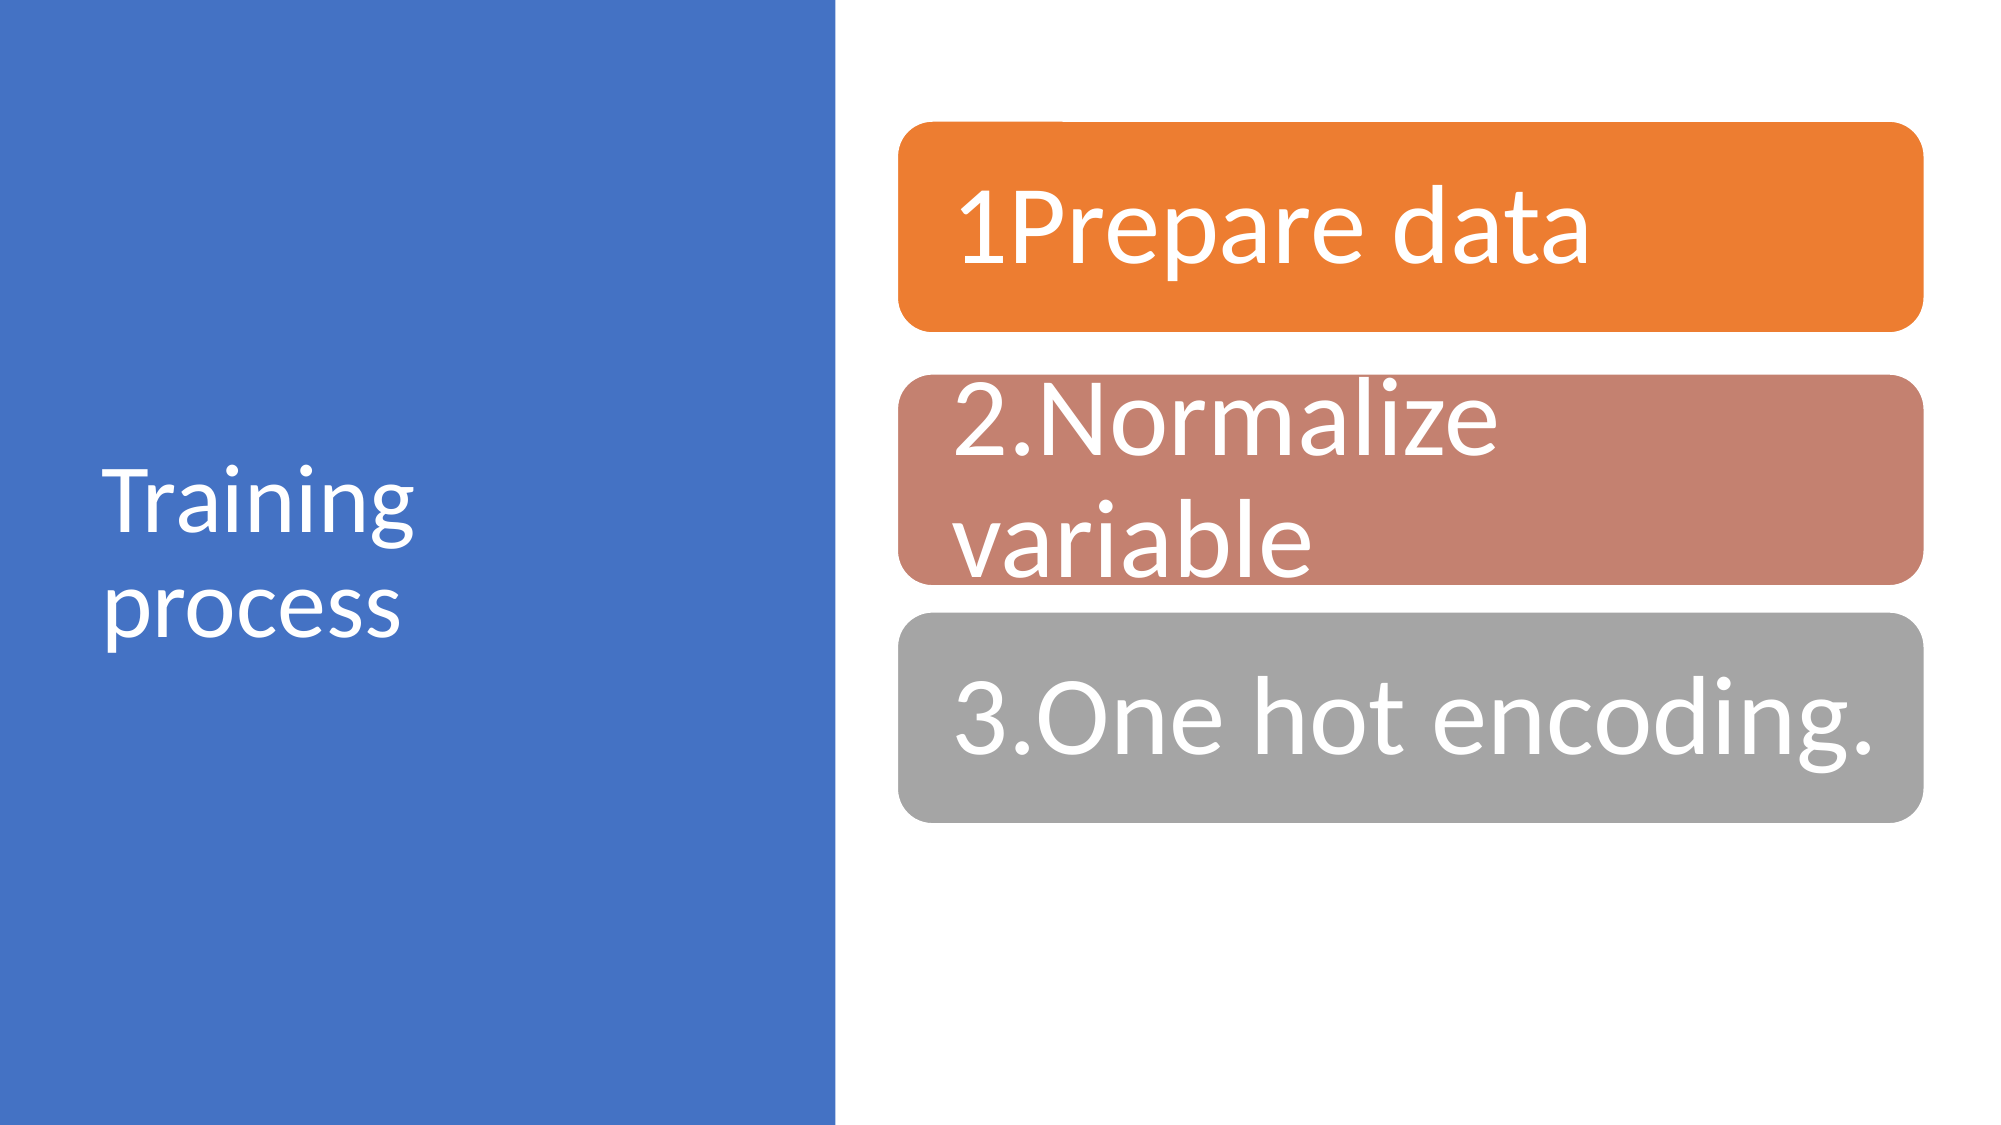

# Training process
1Prepare data
2.Normalize variable
3.One hot encoding.